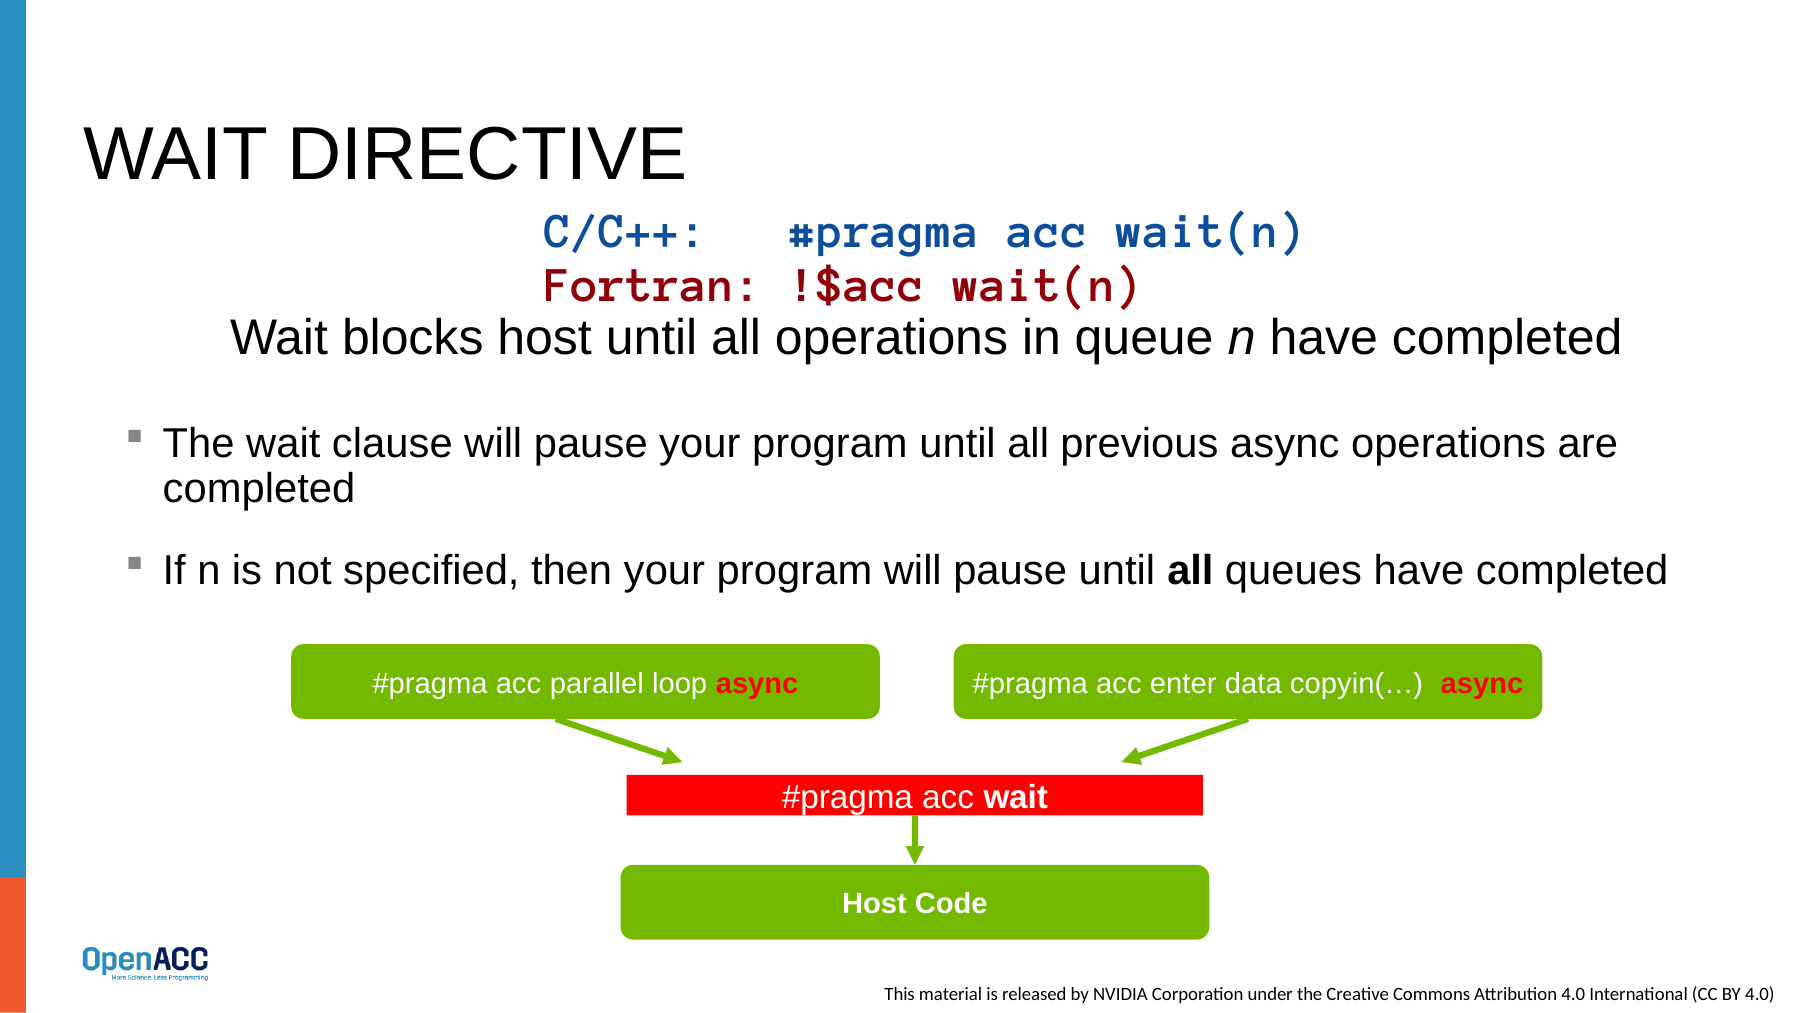

# Wait Directive
C/C++:   #pragma acc wait(n)
Fortran: !$acc wait(n)
Wait blocks host until all operations in queue n have completed
The wait clause will pause your program until all previous async operations are completed
If n is not specified, then your program will pause until all queues have completed
#pragma acc parallel loop async
#pragma acc enter data copyin(…)  async
#pragma acc wait
Host Code